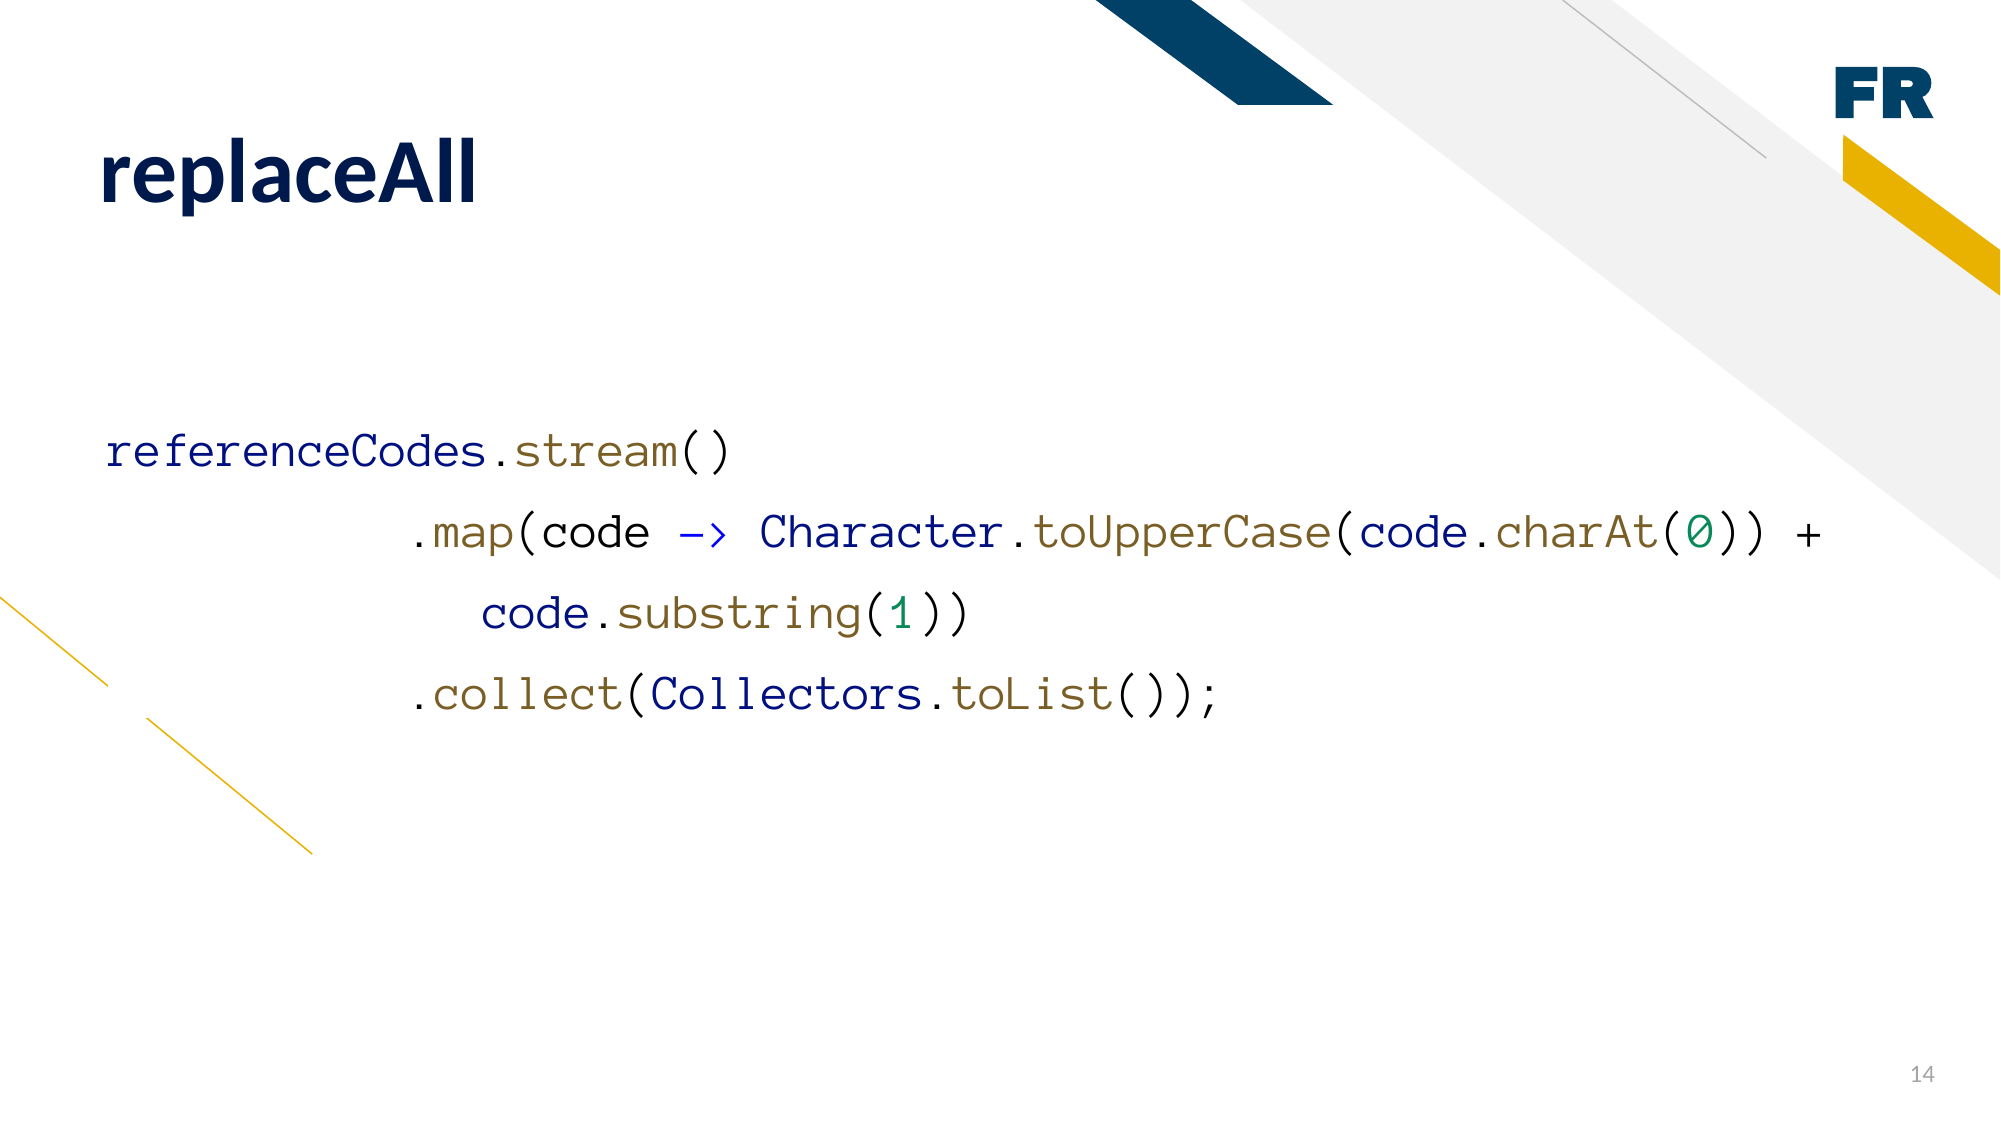

# replaceAll
referenceCodes.stream()
           .map(code -> Character.toUpperCase(code.charAt(0)) +
code.substring(1))
           .collect(Collectors.toList());
14